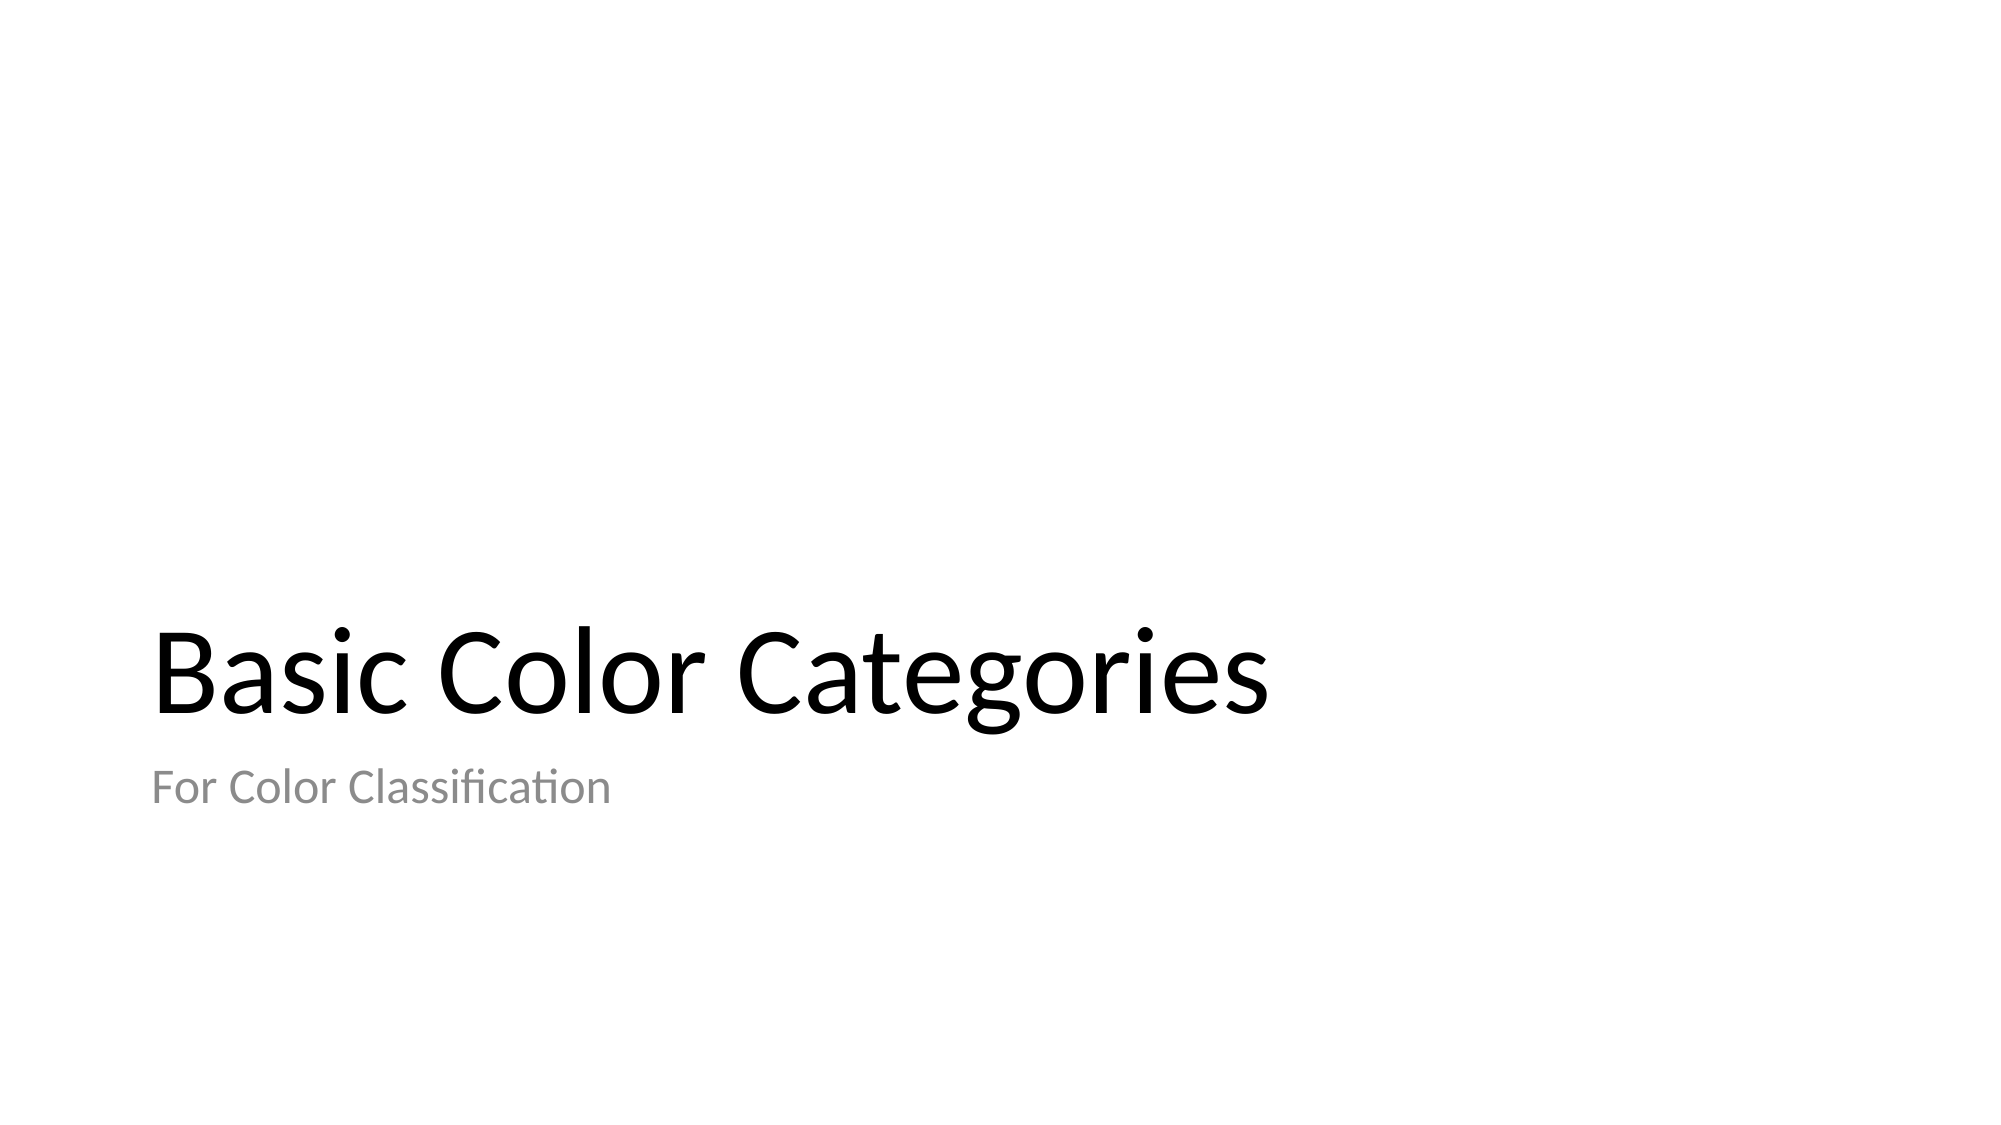

# Basic Color Categories
For Color Classification